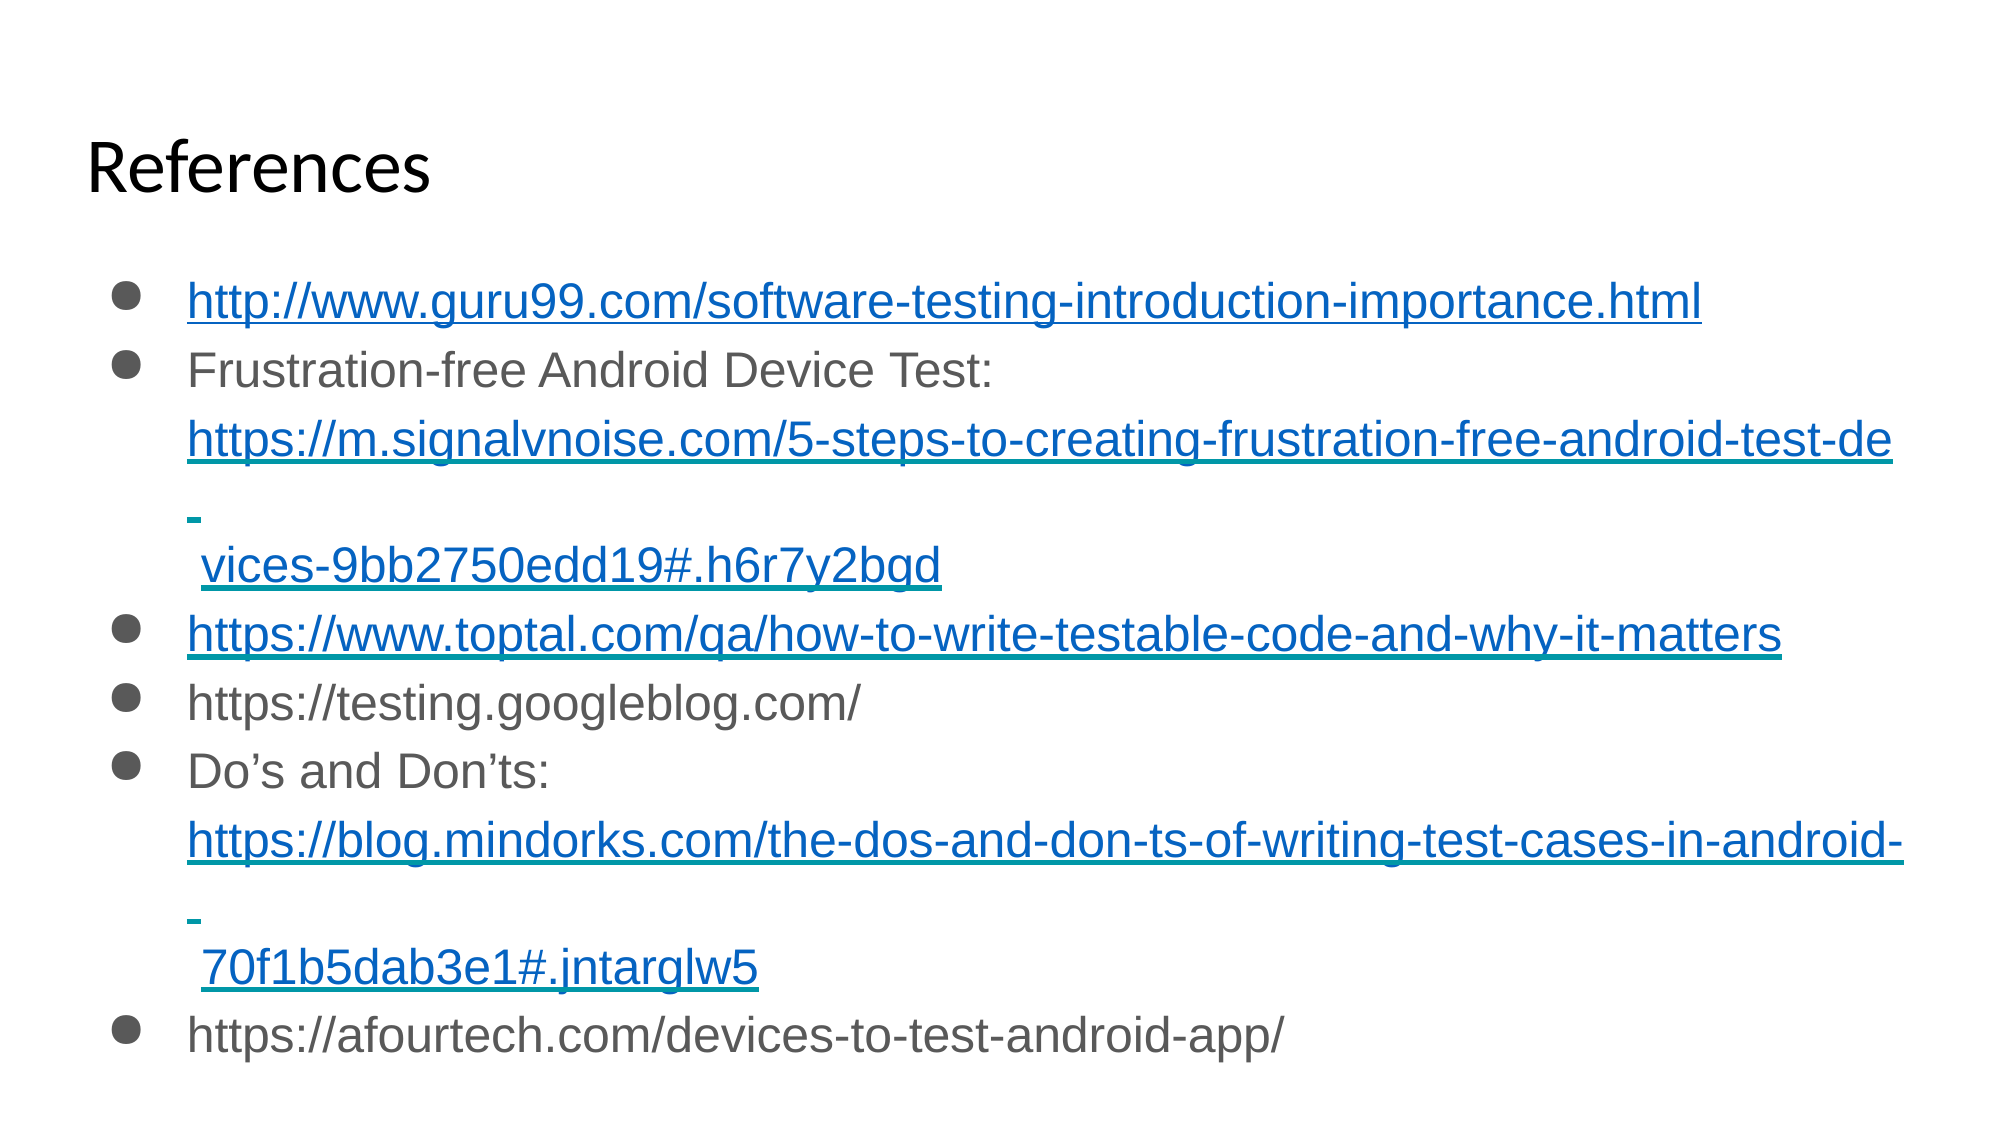

# References
http://www.guru99.com/software-testing-introduction-importance.html
Frustration-free Android Device Test:
https://m.signalvnoise.com/5-steps-to-creating-frustration-free-android-test-de  vices-9bb2750edd19#.h6r7y2bgd
https://www.toptal.com/qa/how-to-write-testable-code-and-why-it-matters
https://testing.googleblog.com/
Do’s and Don’ts:
https://blog.mindorks.com/the-dos-and-don-ts-of-writing-test-cases-in-android-  70f1b5dab3e1#.jntarglw5
https://afourtech.com/devices-to-test-android-app/